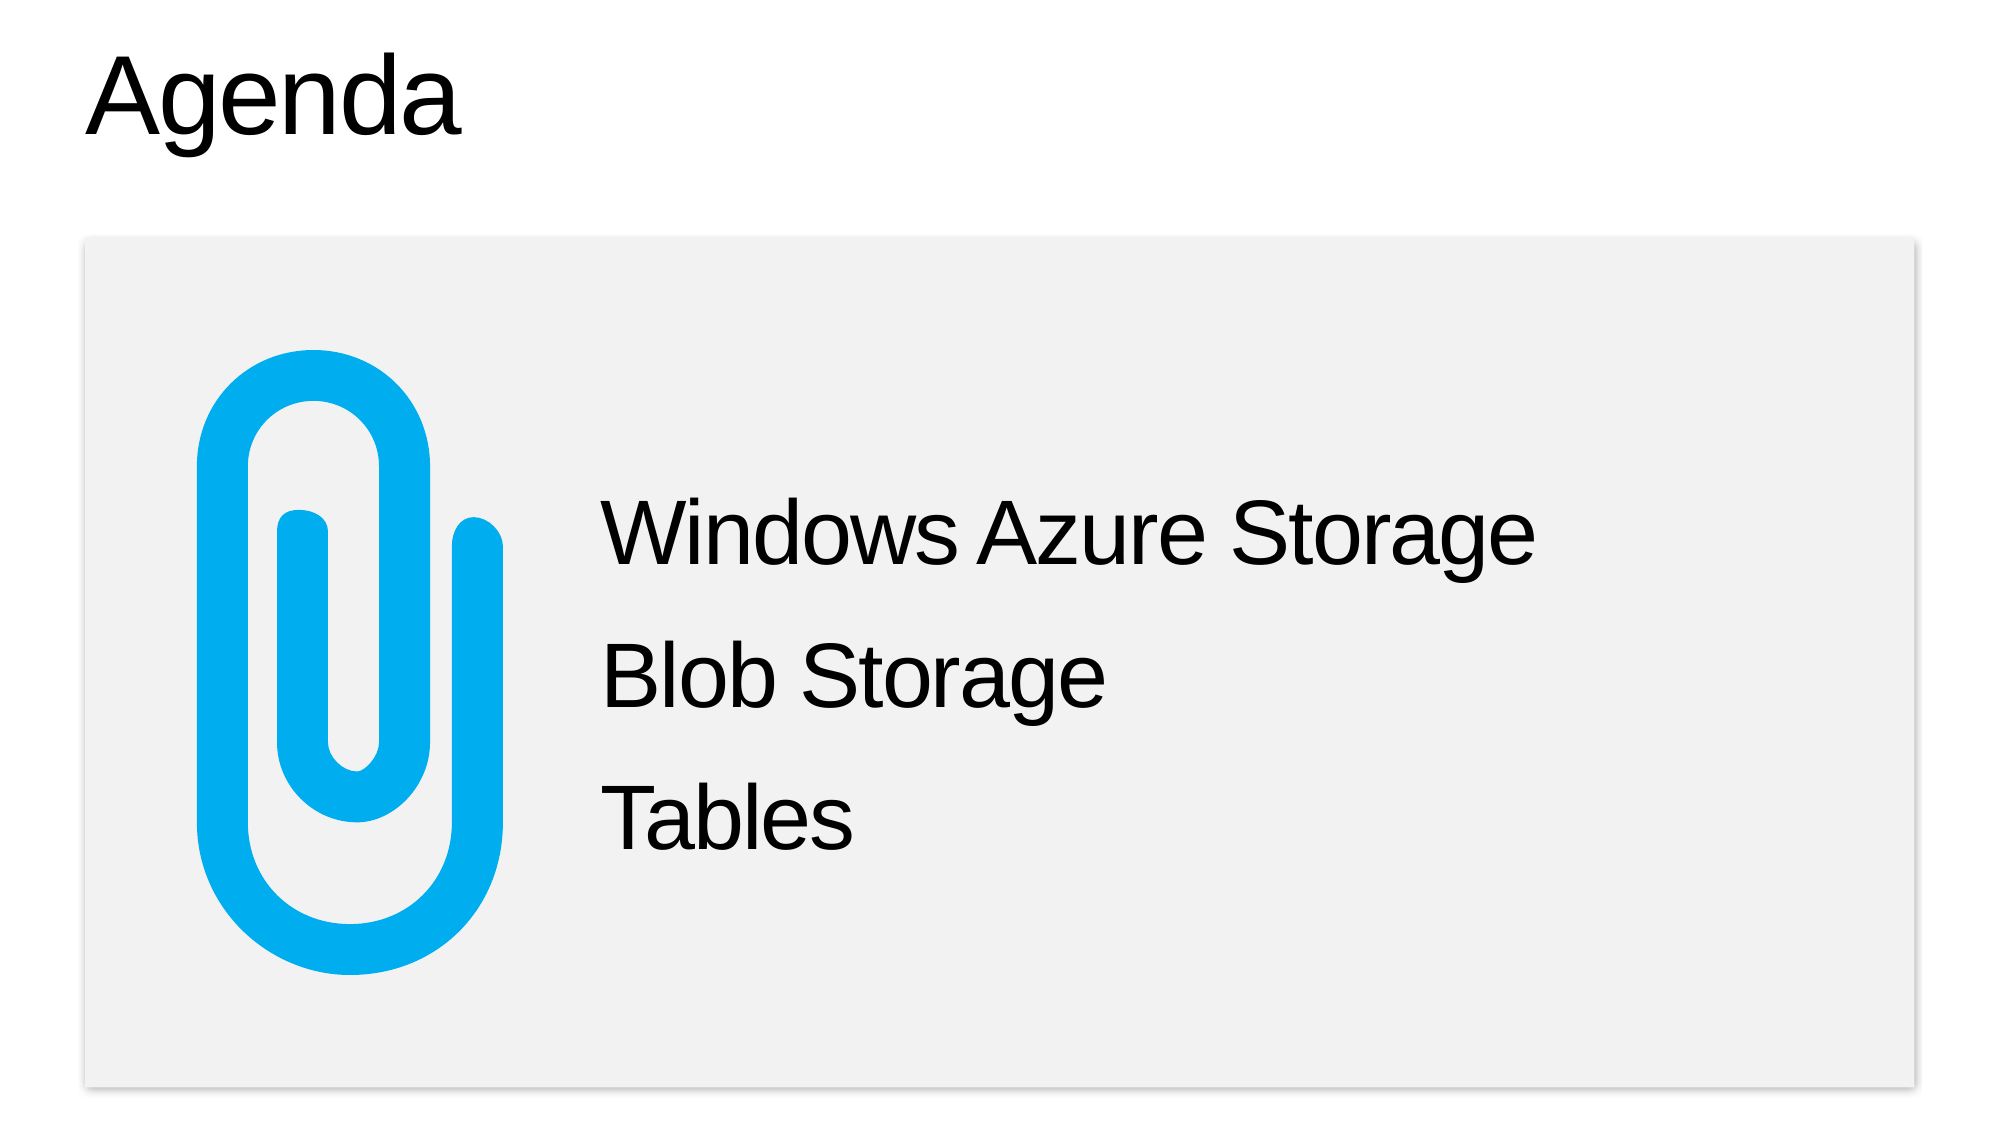

# Agenda
Windows Azure Storage
Blob Storage
Tables